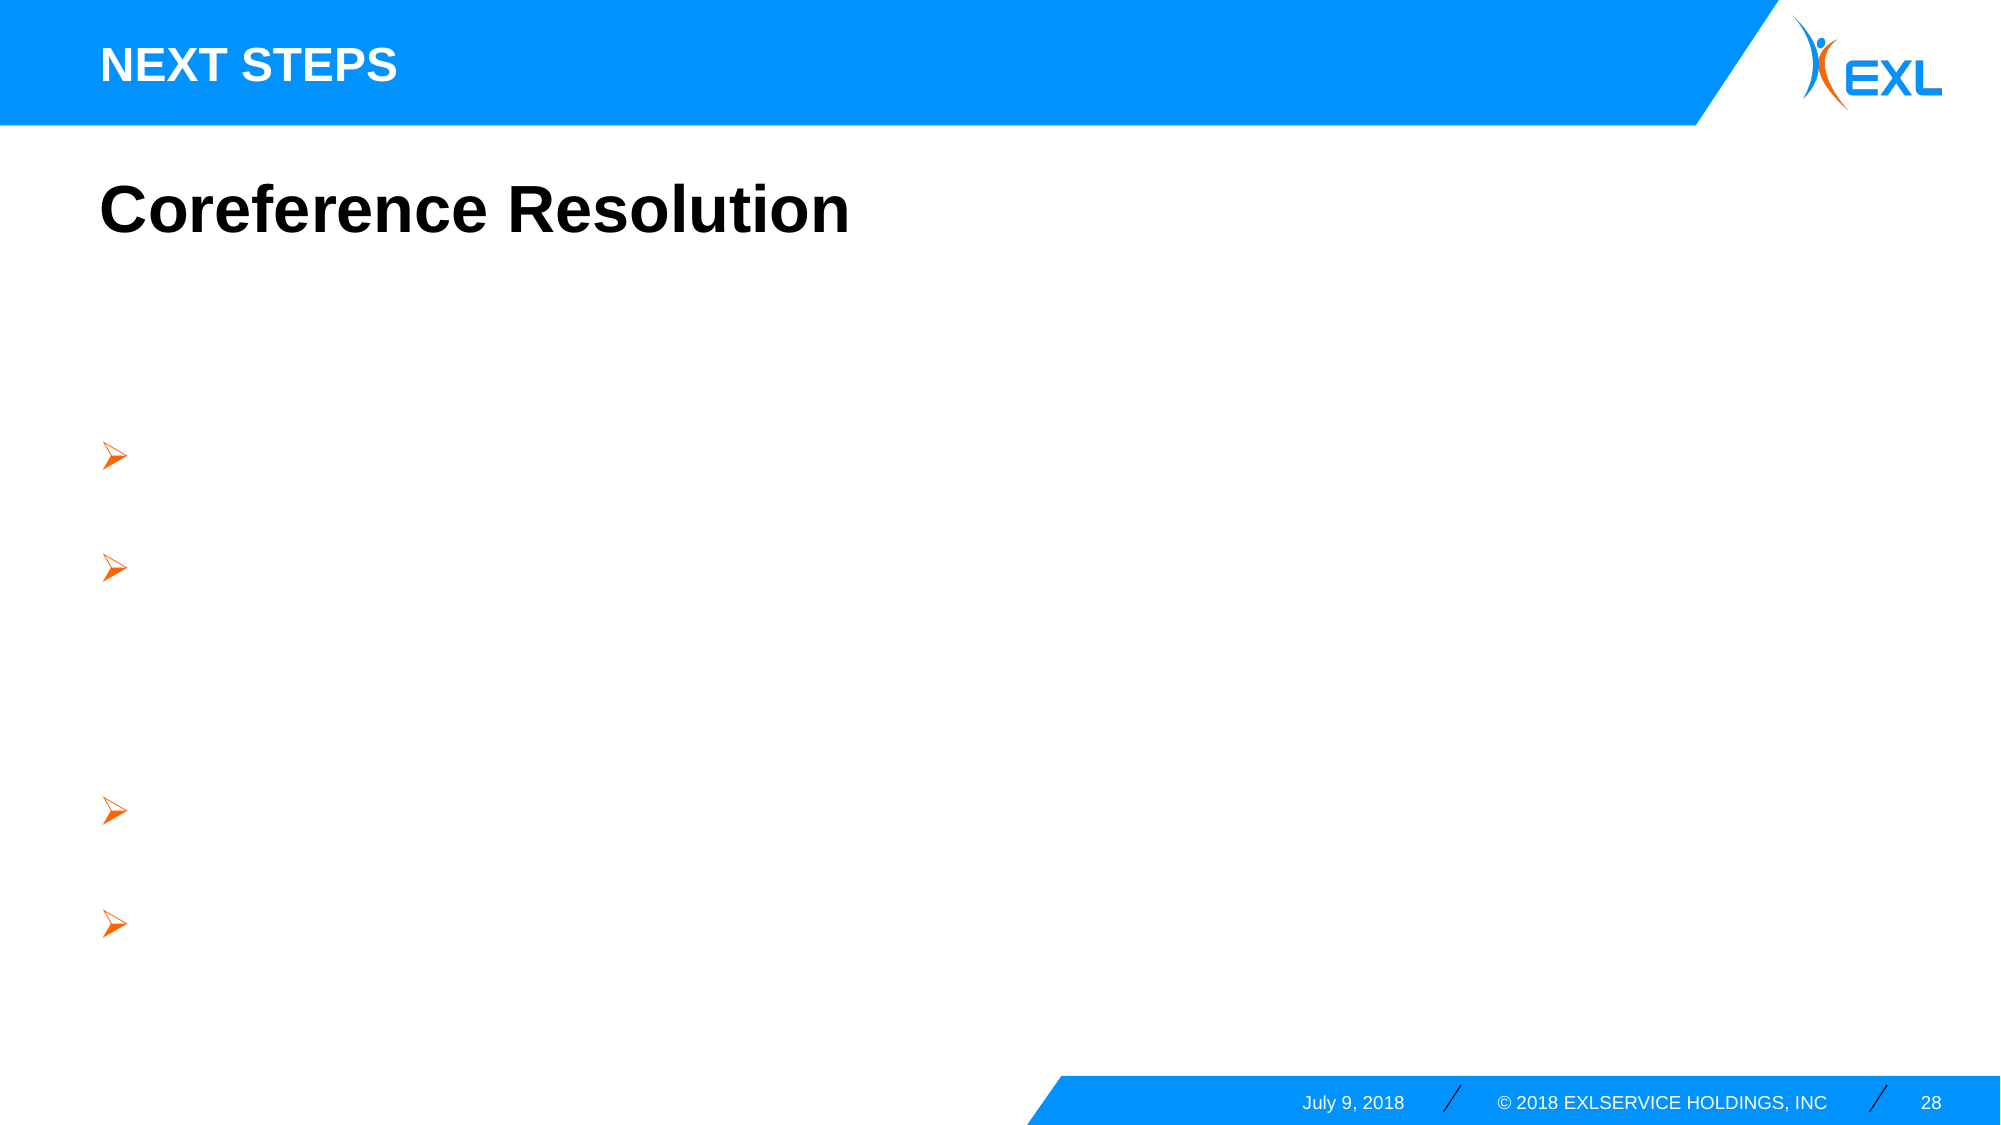

NEXT STEPs
# Coreference Resolution

IMPROVING MODEL ACCURACY:
Neuralcoref model is trained on formal data sets like newspaper articles and web articles, hence it requires input as formal query.
Model can be trained on informal data sets like conversational chats, social media posts to improve its performance for informal query.

IMPROVING GRAMMATICAL SENSE:
Instead of replacing the co referential pronoun directly with its most probable replacement, which results in grammatically incorrect sentence.
Semantic Association and Concept Net can help us in reconstructing the sentence to improve its grammatical accuracy.